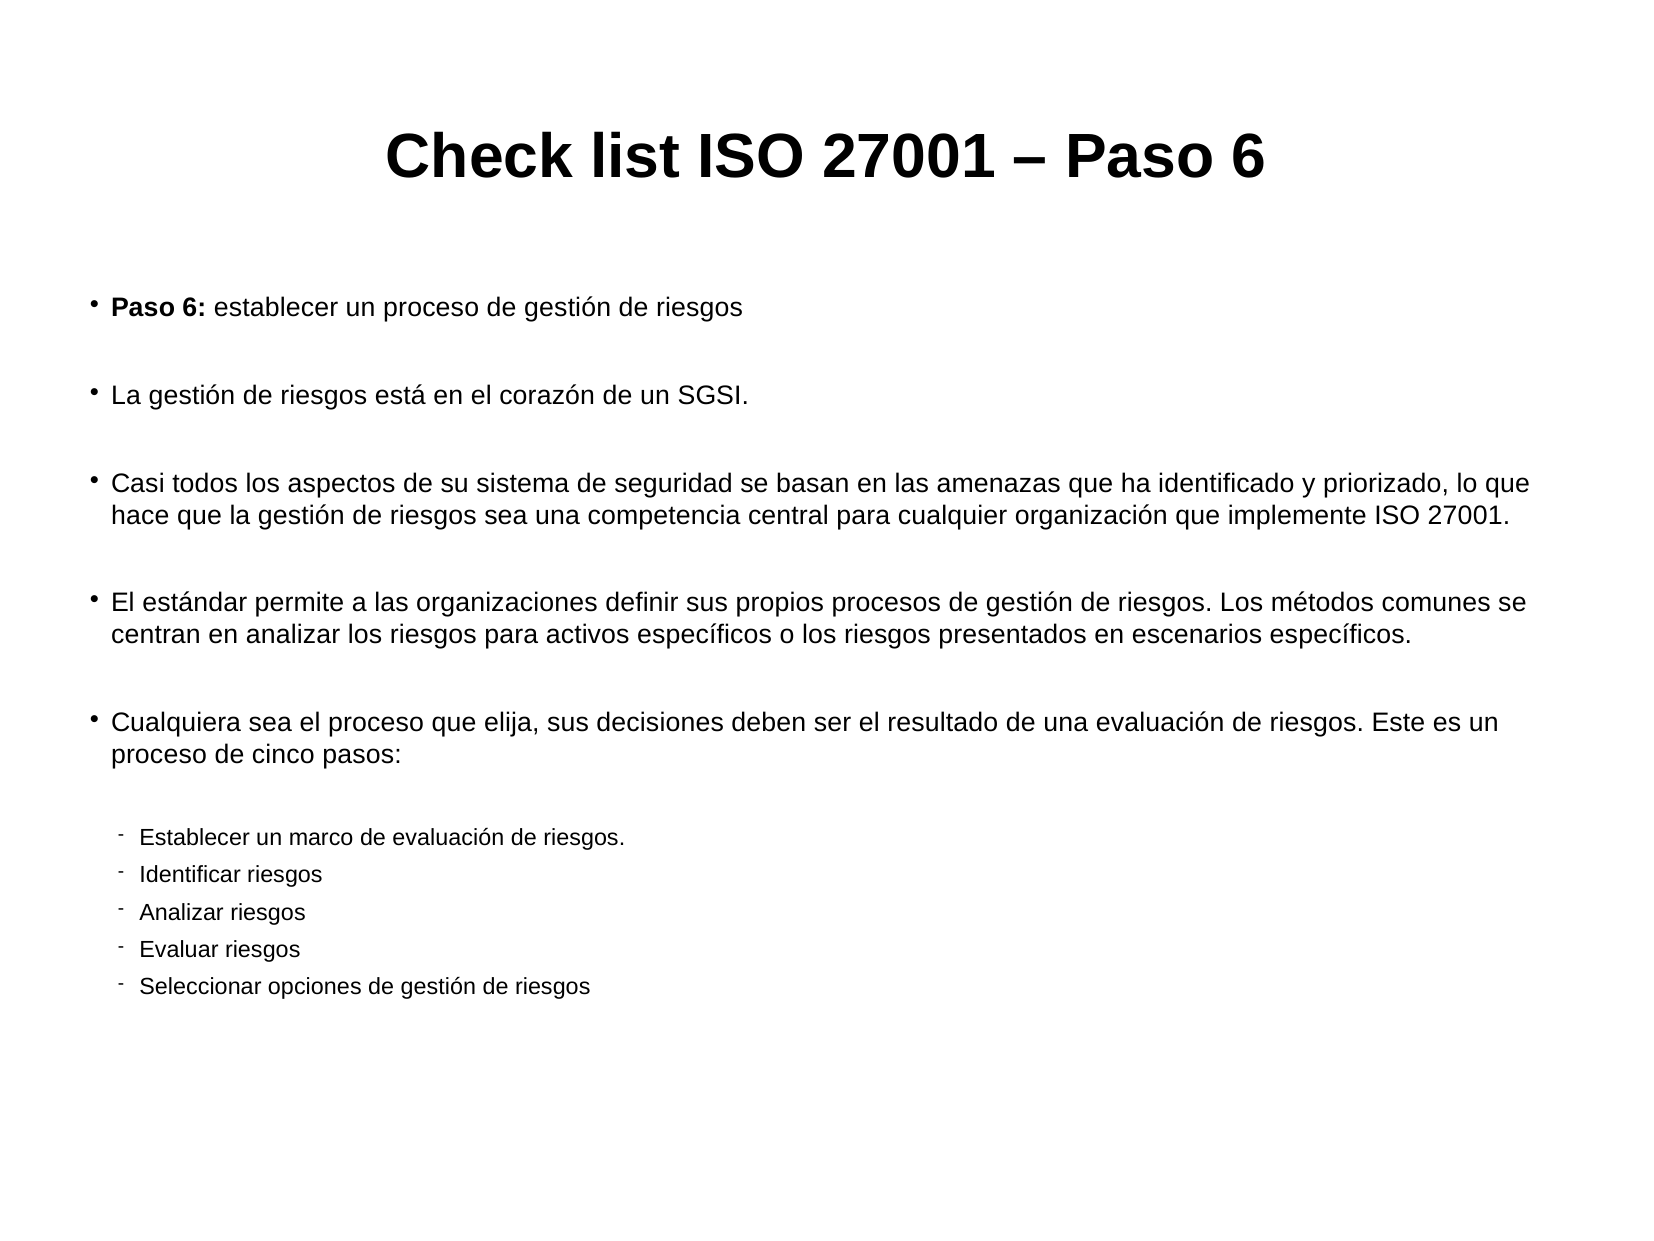

Check list ISO 27001 – Paso 6
Paso 6: establecer un proceso de gestión de riesgos

La gestión de riesgos está en el corazón de un SGSI.

Casi todos los aspectos de su sistema de seguridad se basan en las amenazas que ha identificado y priorizado, lo que hace que la gestión de riesgos sea una competencia central para cualquier organización que implemente ISO 27001.

El estándar permite a las organizaciones definir sus propios procesos de gestión de riesgos. Los métodos comunes se centran en analizar los riesgos para activos específicos o los riesgos presentados en escenarios específicos.

Cualquiera sea el proceso que elija, sus decisiones deben ser el resultado de una evaluación de riesgos. Este es un proceso de cinco pasos:

Establecer un marco de evaluación de riesgos.
Identificar riesgos
Analizar riesgos
Evaluar riesgos
Seleccionar opciones de gestión de riesgos